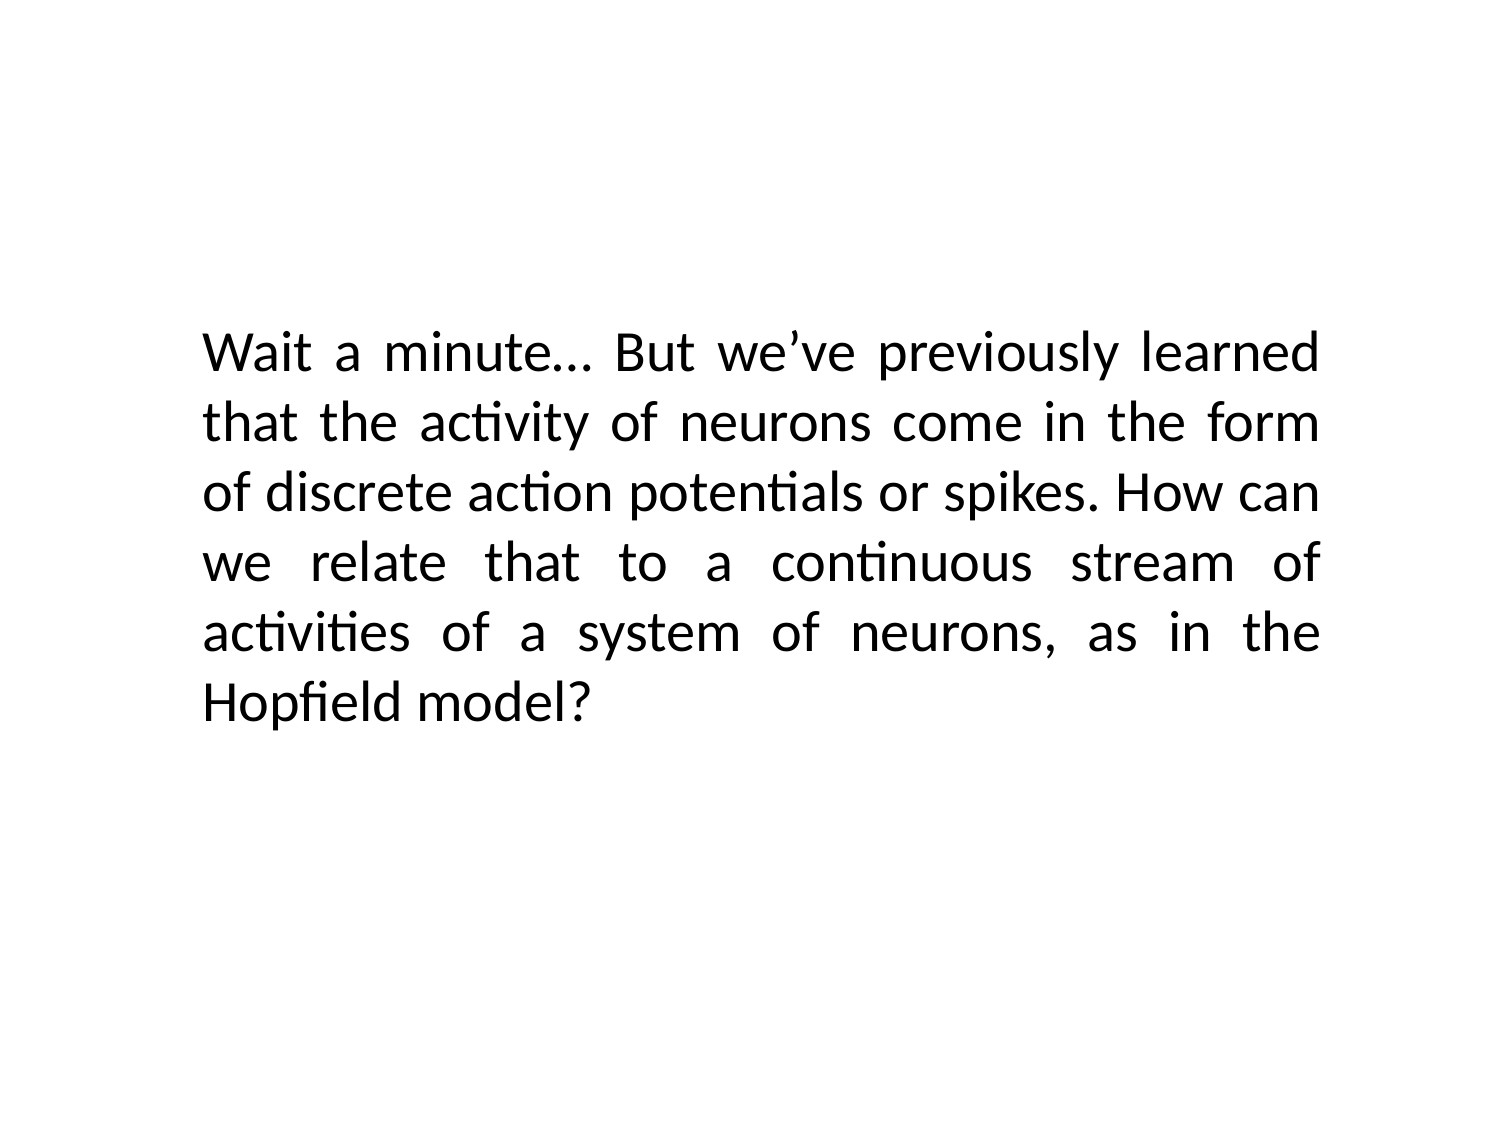

Wait a minute… But we’ve previously learned that the activity of neurons come in the form of discrete action potentials or spikes. How can we relate that to a continuous stream of activities of a system of neurons, as in the Hopfield model?